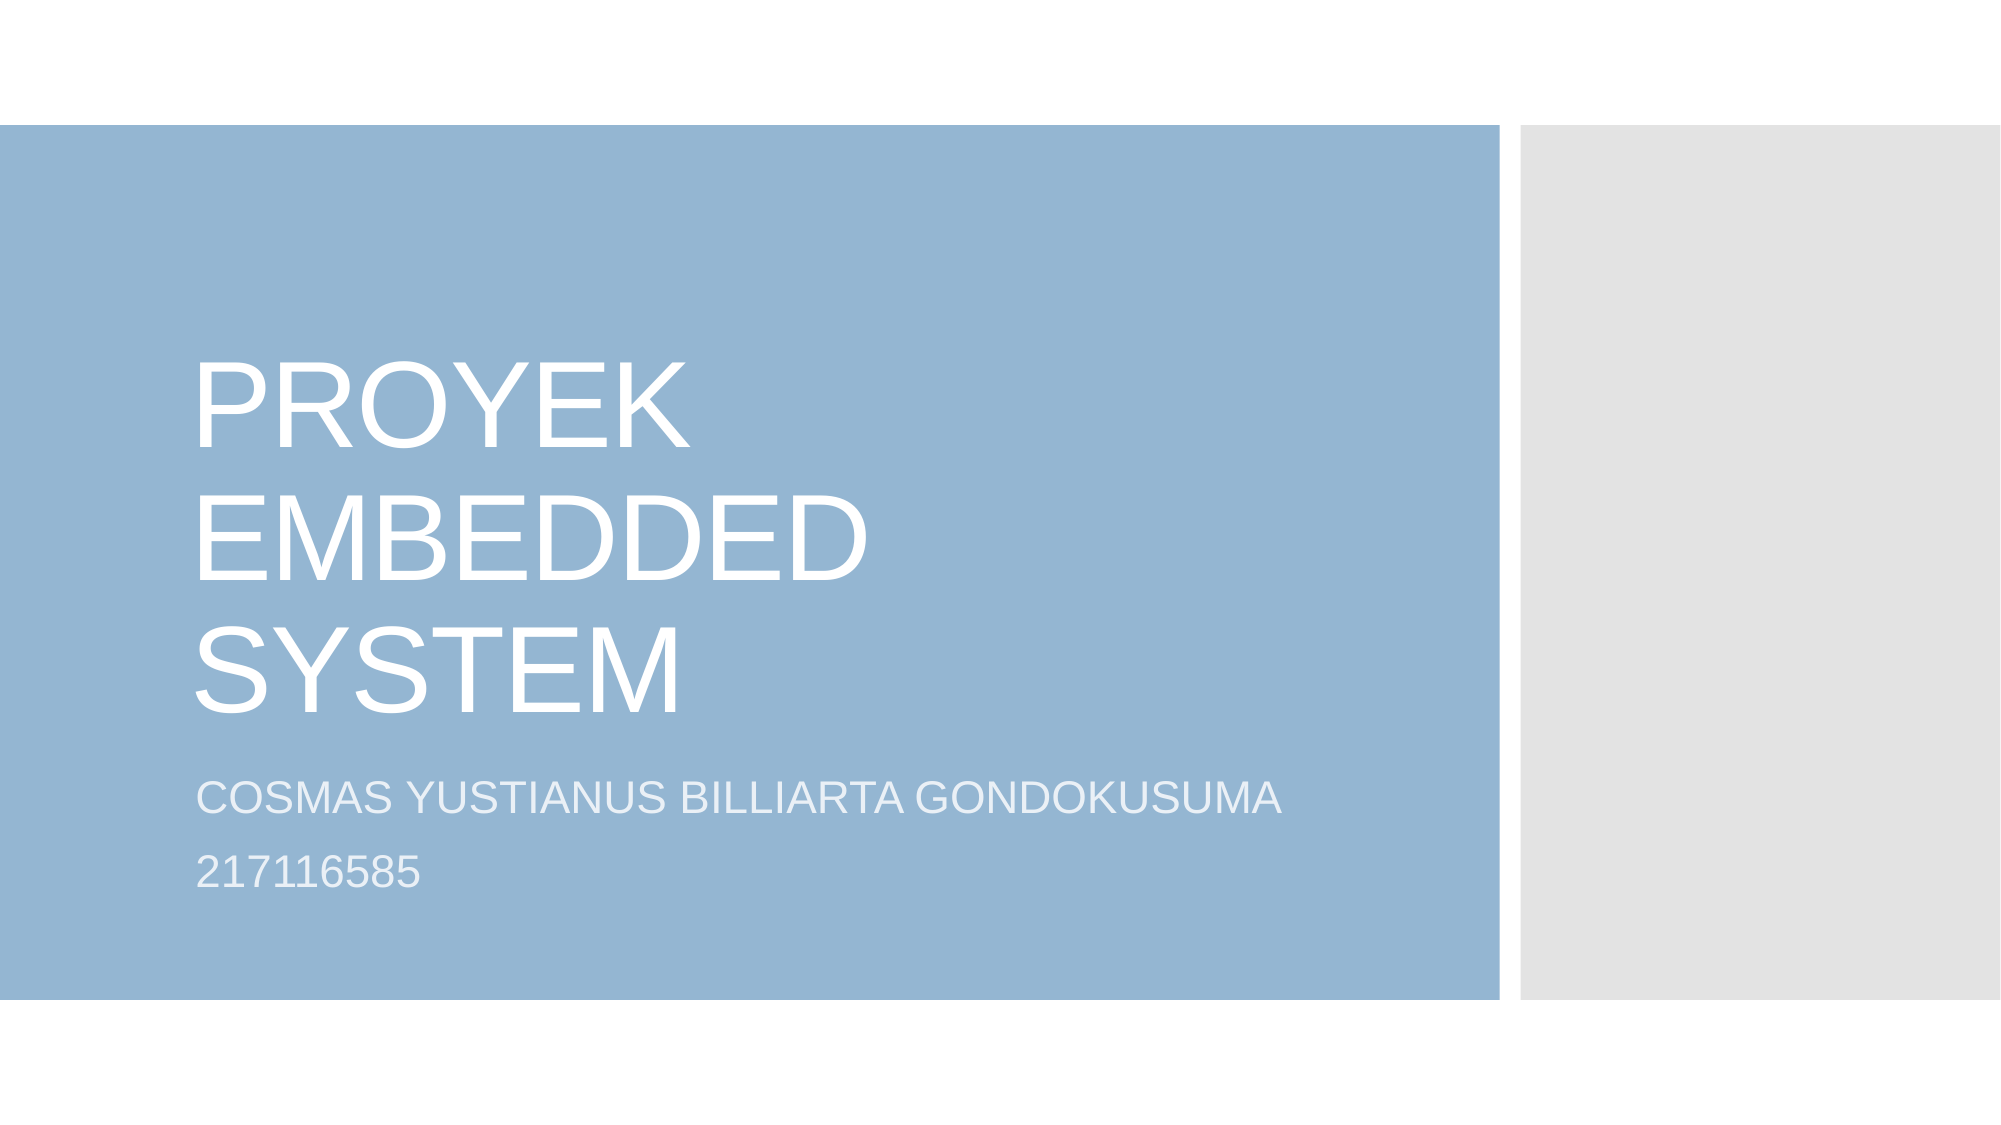

# PROYEK EMBEDDED SYSTEM
COSMAS YUSTIANUS BILLIARTA GONDOKUSUMA
217116585